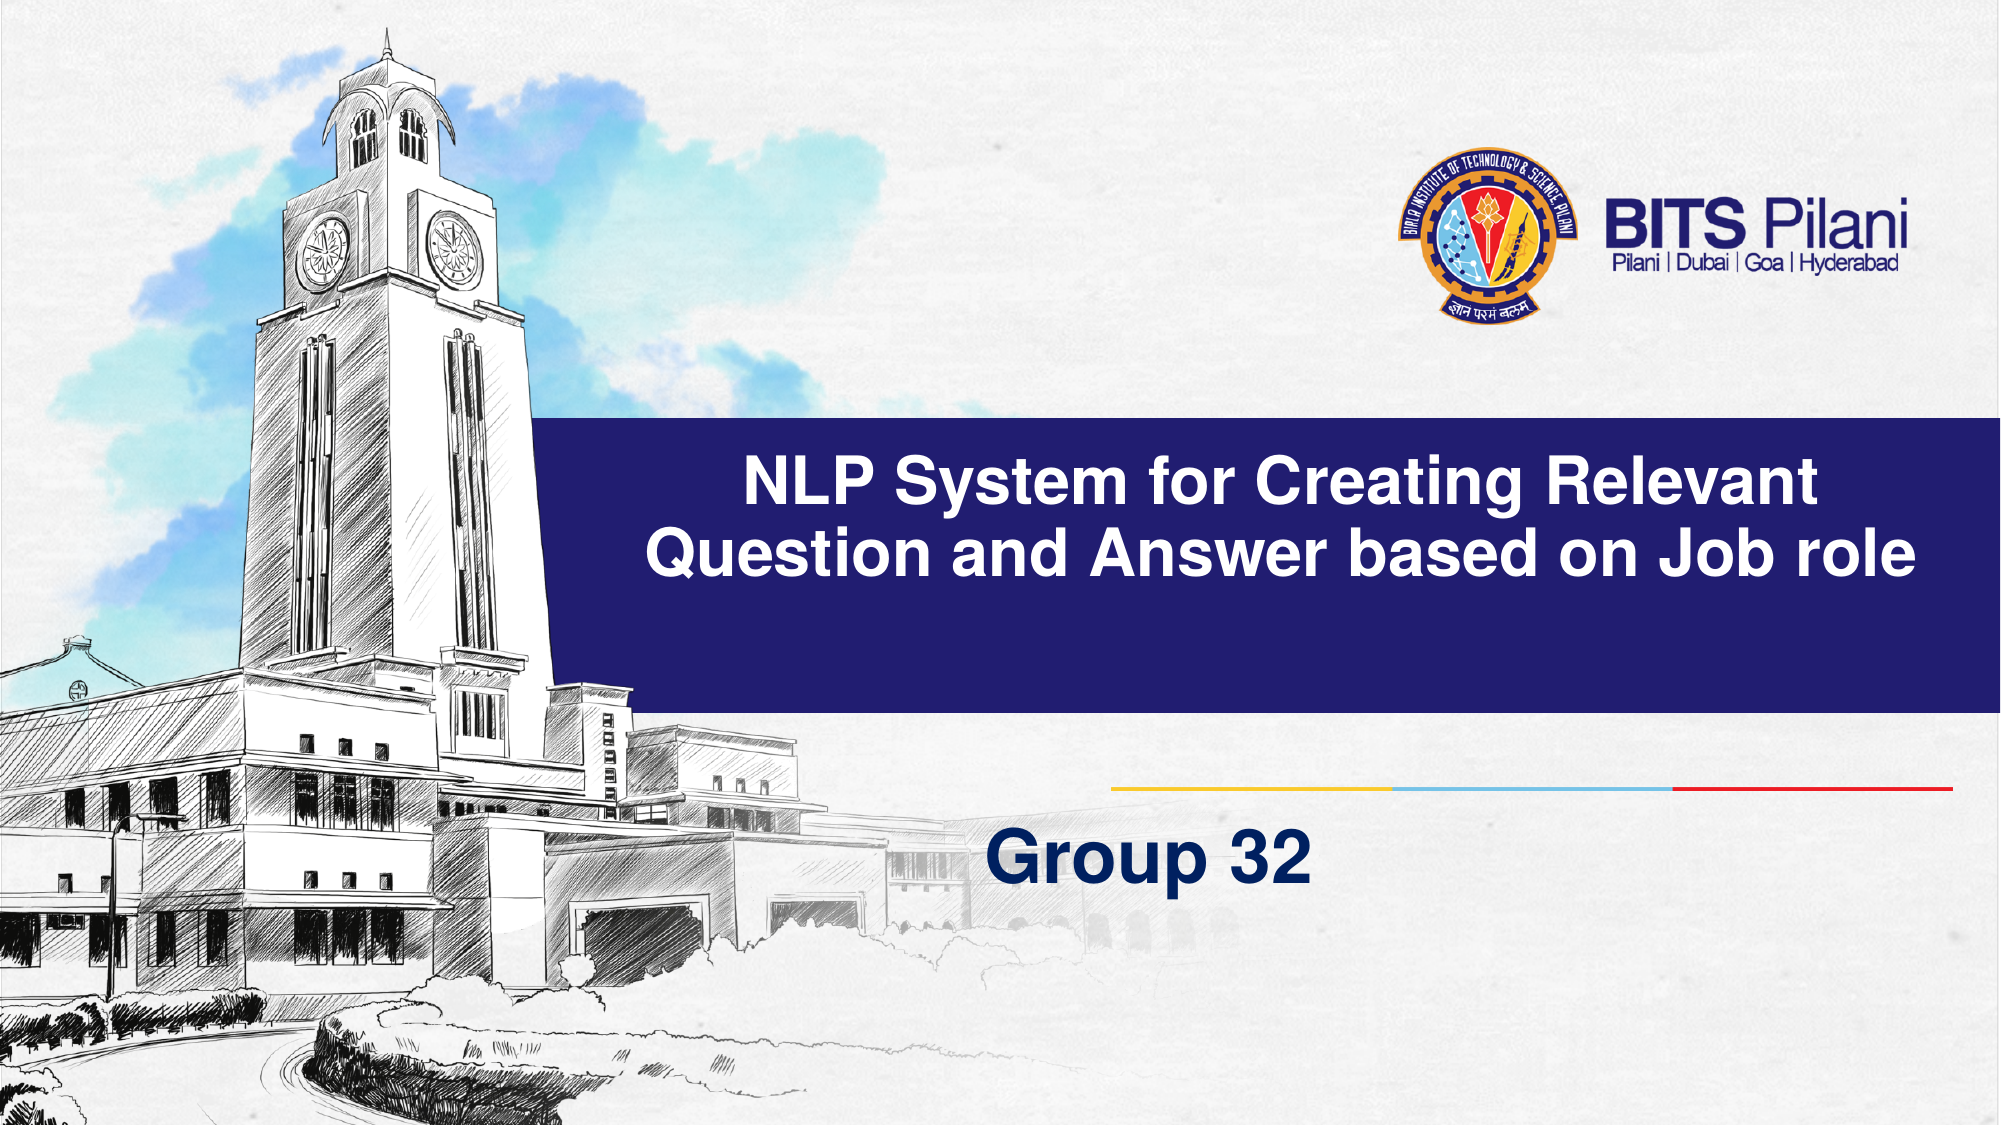

# NLP System for Creating Relevant Question and Answer based on Job role
Group 32